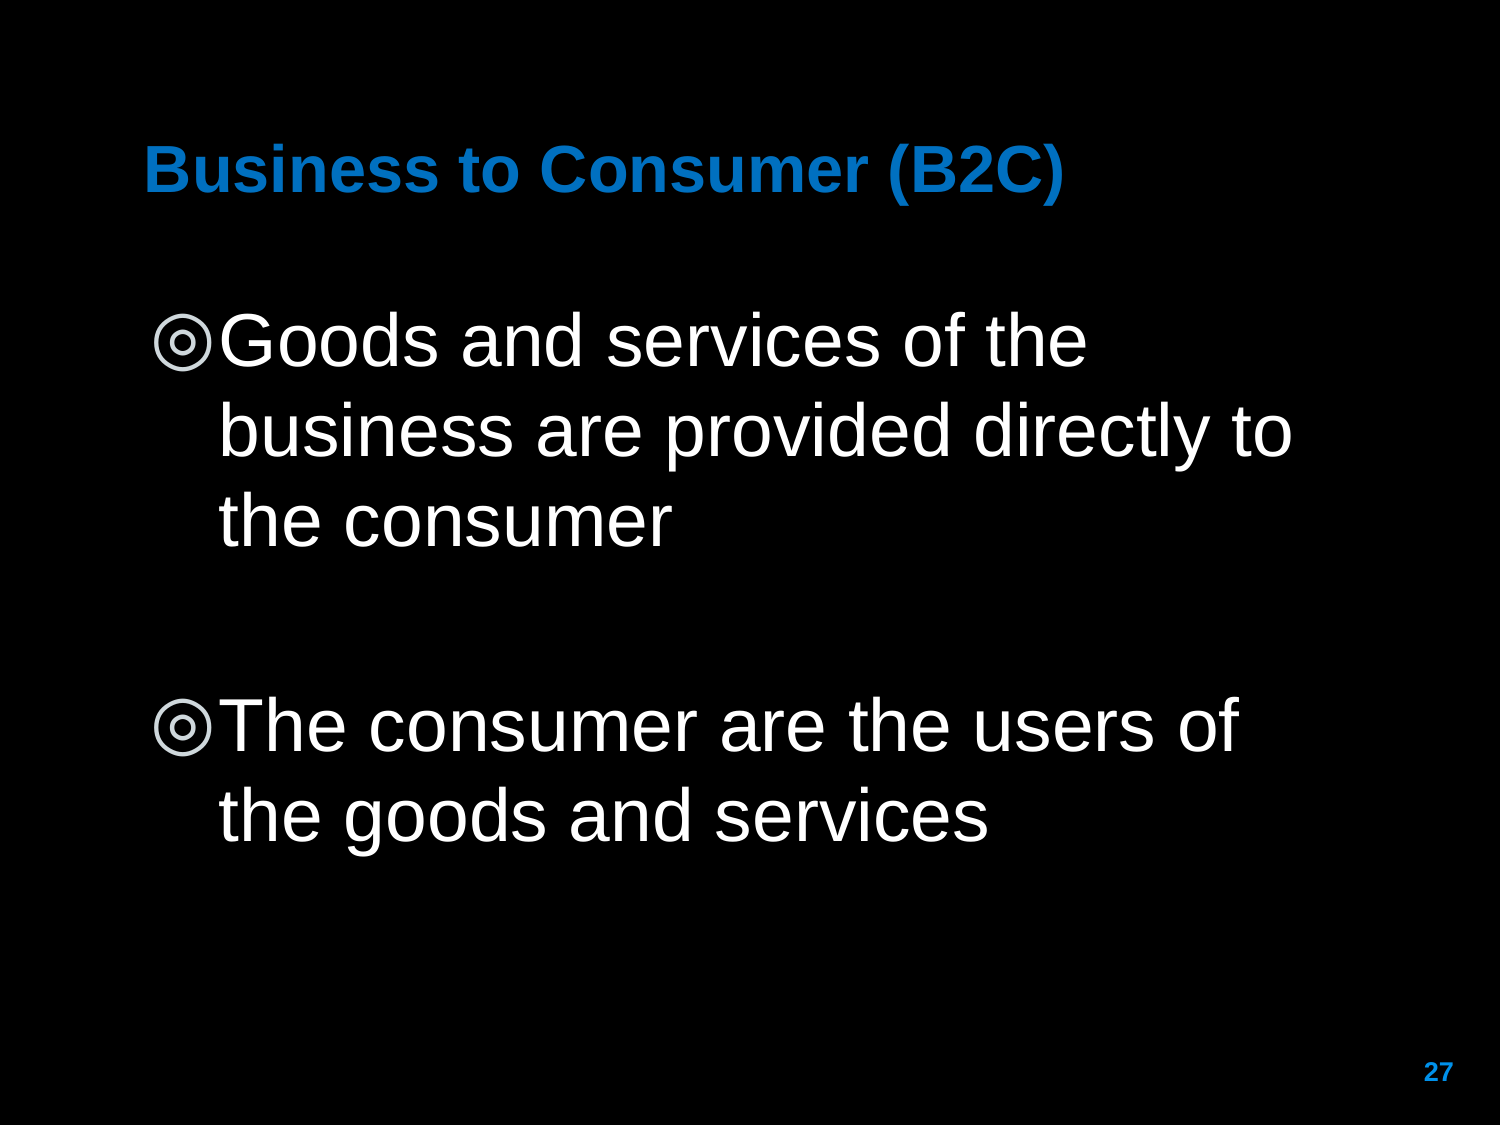

# Business to Consumer (B2C)
Goods and services of the business are provided directly to the consumer

The consumer are the users of the goods and services

27